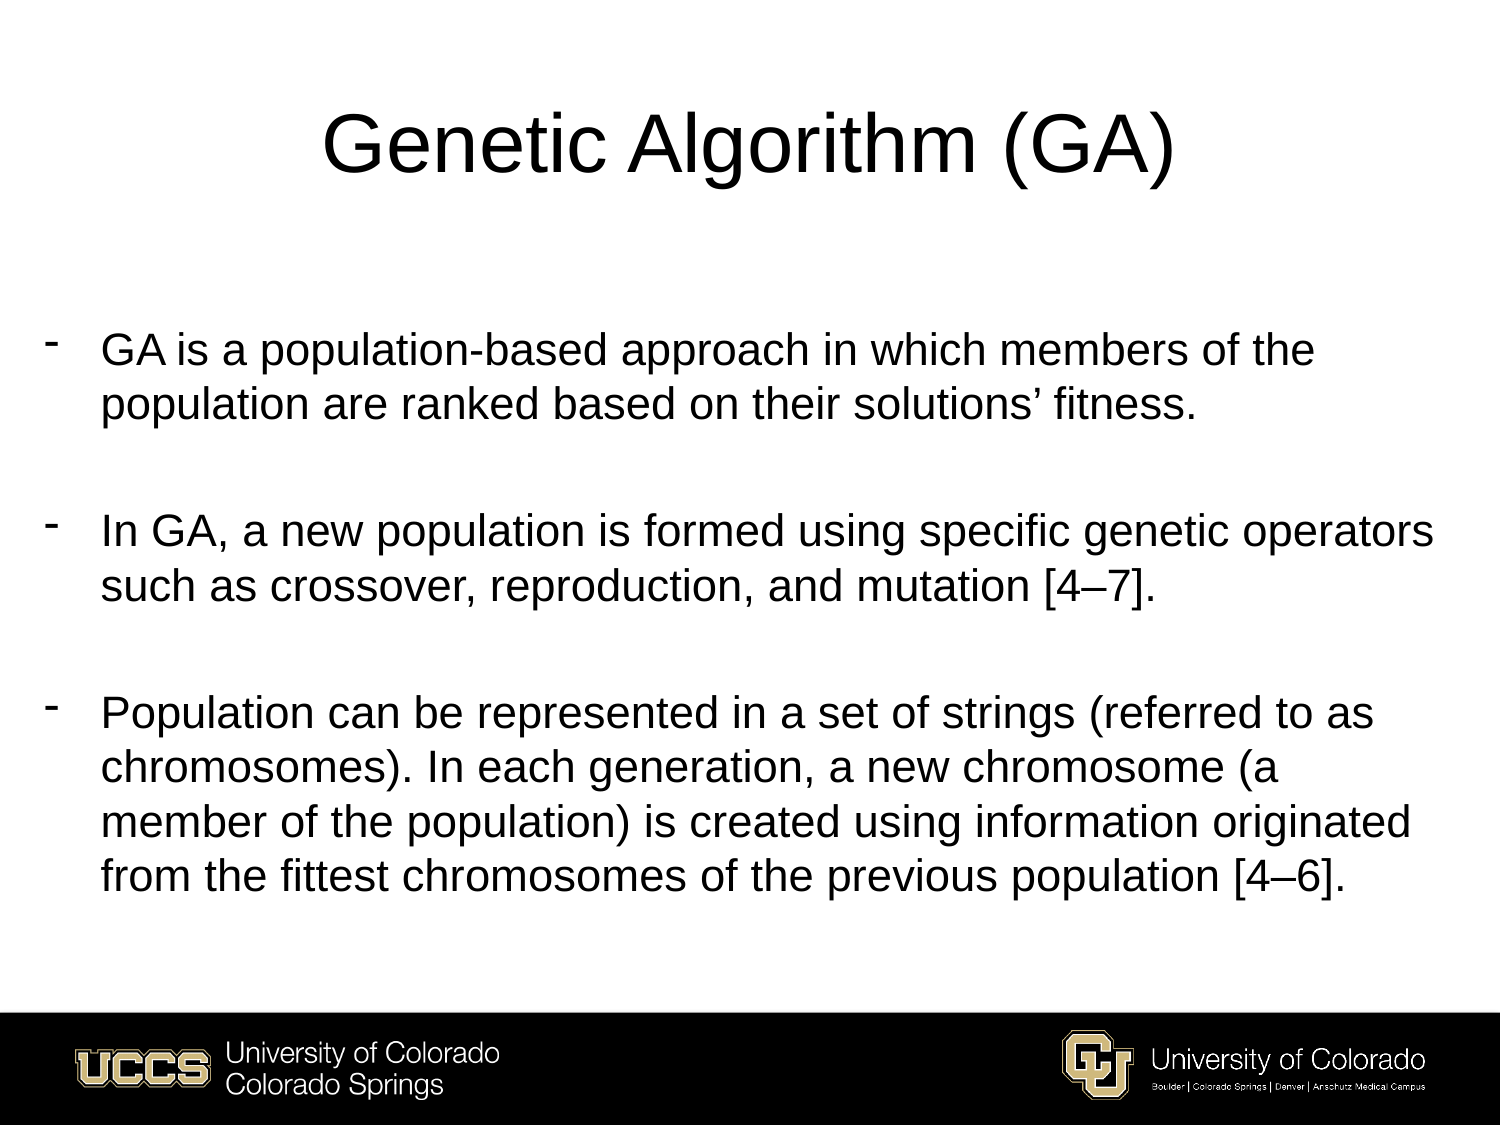

# Genetic Algorithm (GA)
GA is a population-based approach in which members of the population are ranked based on their solutions’ fitness.

In GA, a new population is formed using specific genetic operators such as crossover, reproduction, and mutation [4–7].

Population can be represented in a set of strings (referred to as chromosomes). In each generation, a new chromosome (a member of the population) is created using information originated from the fittest chromosomes of the previous population [4–6].